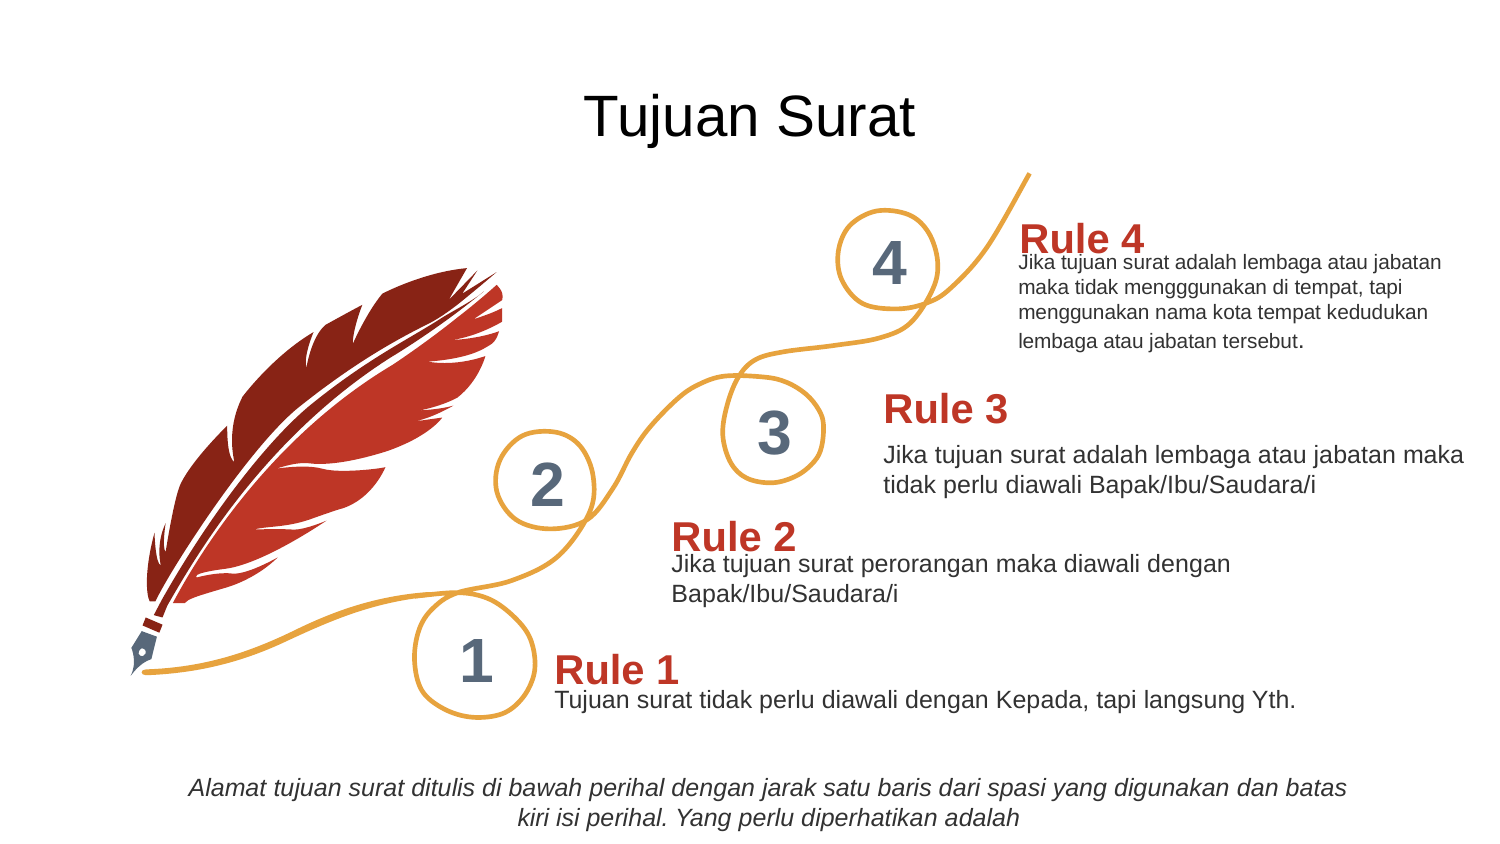

Contoh
Yth. Ketua DPRD Kota Malang
di
Malang.
Yth. Bapak R. Pulung Sudibyo
di
tempat.
# Tujuan Surat

Rule 4
Jika tujuan surat adalah lembaga atau jabatan maka tidak mengggunakan di tempat, tapi menggunakan nama kota tempat kedudukan lembaga atau jabatan tersebut.
4
3
2
1

Rule 3
Jika tujuan surat adalah lembaga atau jabatan maka tidak perlu diawali Bapak/Ibu/Saudara/i
Rule 2
Jika tujuan surat perorangan maka diawali dengan Bapak/Ibu/Saudara/i
Rule 1
Tujuan surat tidak perlu diawali dengan Kepada, tapi langsung Yth.
Alamat tujuan surat ditulis di bawah perihal dengan jarak satu baris dari spasi yang digunakan dan batas kiri isi perihal. Yang perlu diperhatikan adalah